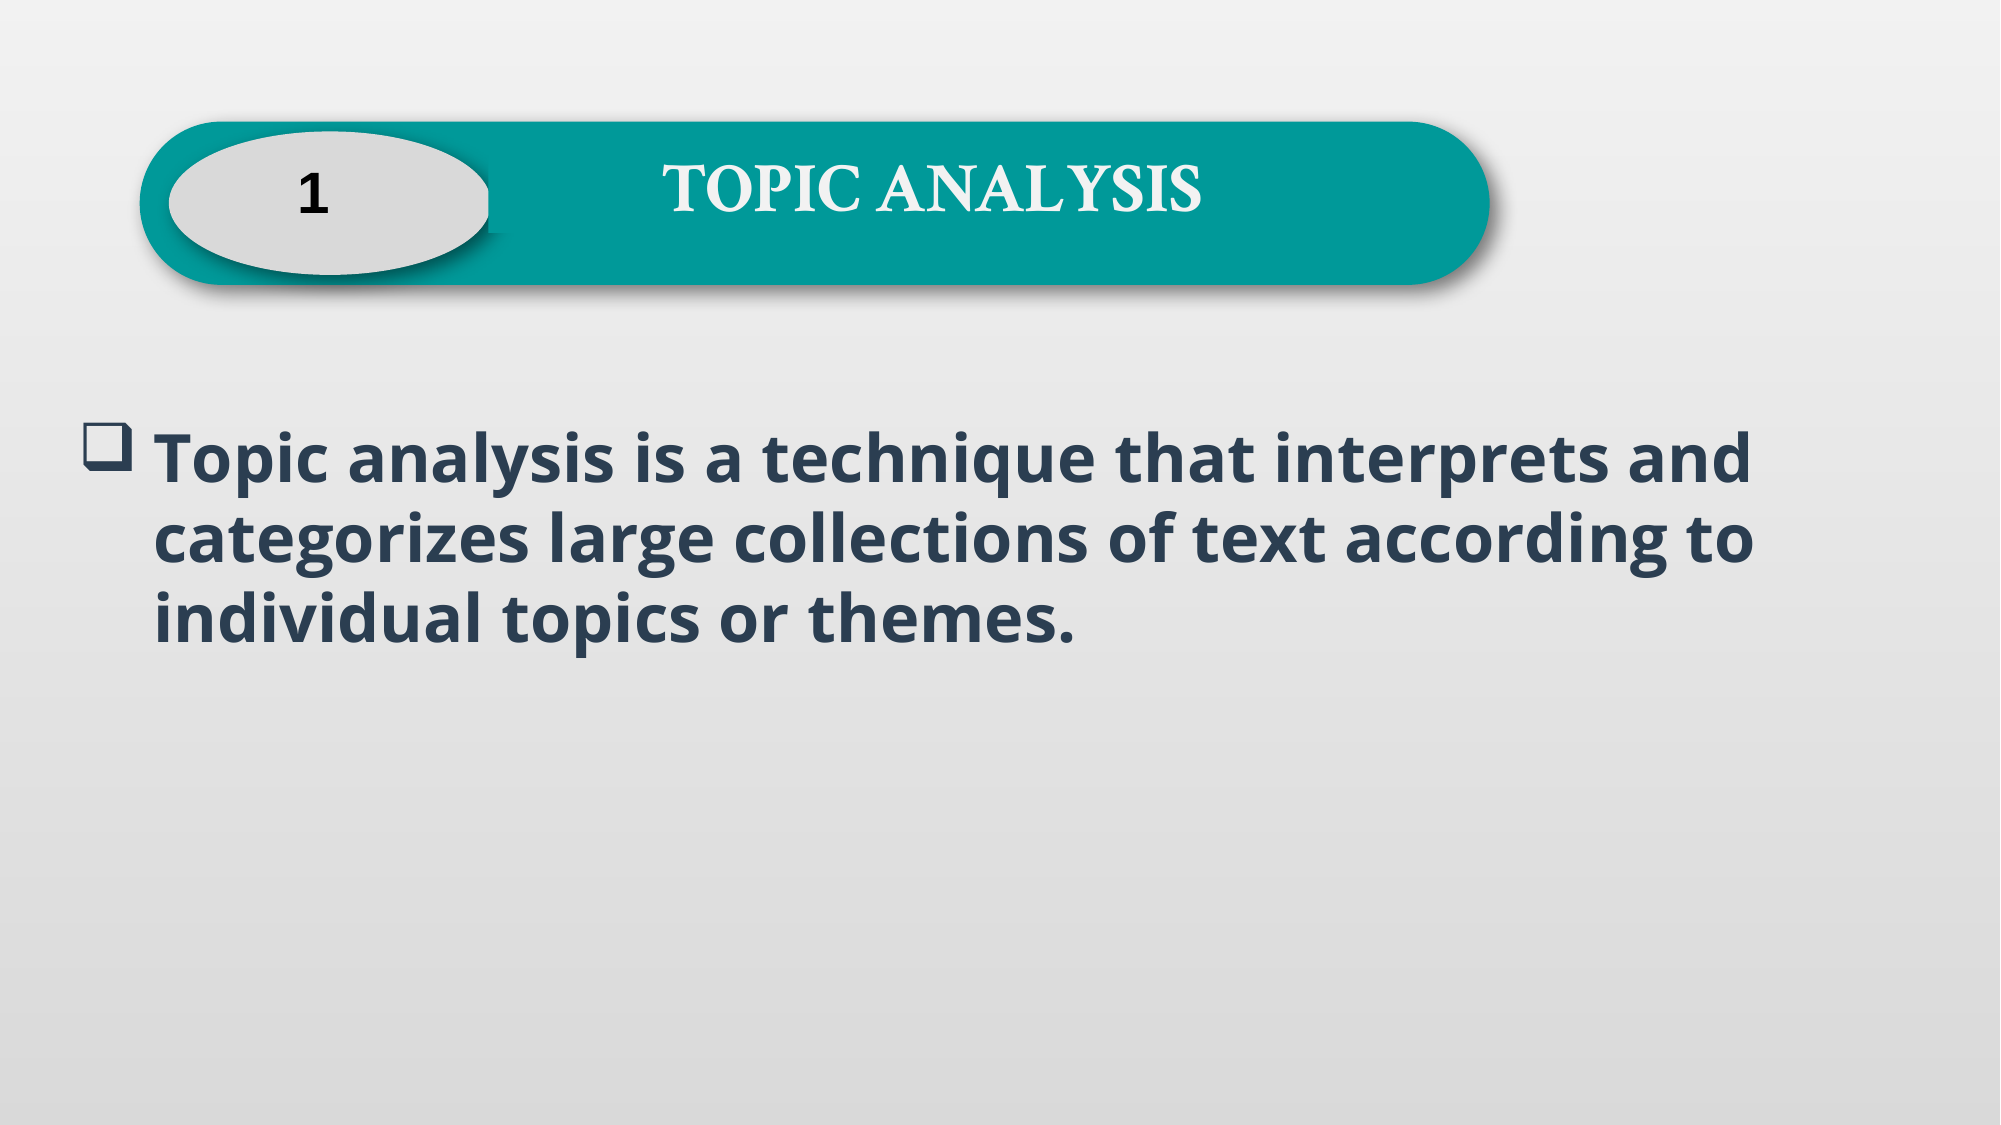

TOPIC ANALYSIS
1
Topic analysis is a technique that interprets and categorizes large collections of text according to individual topics or themes.